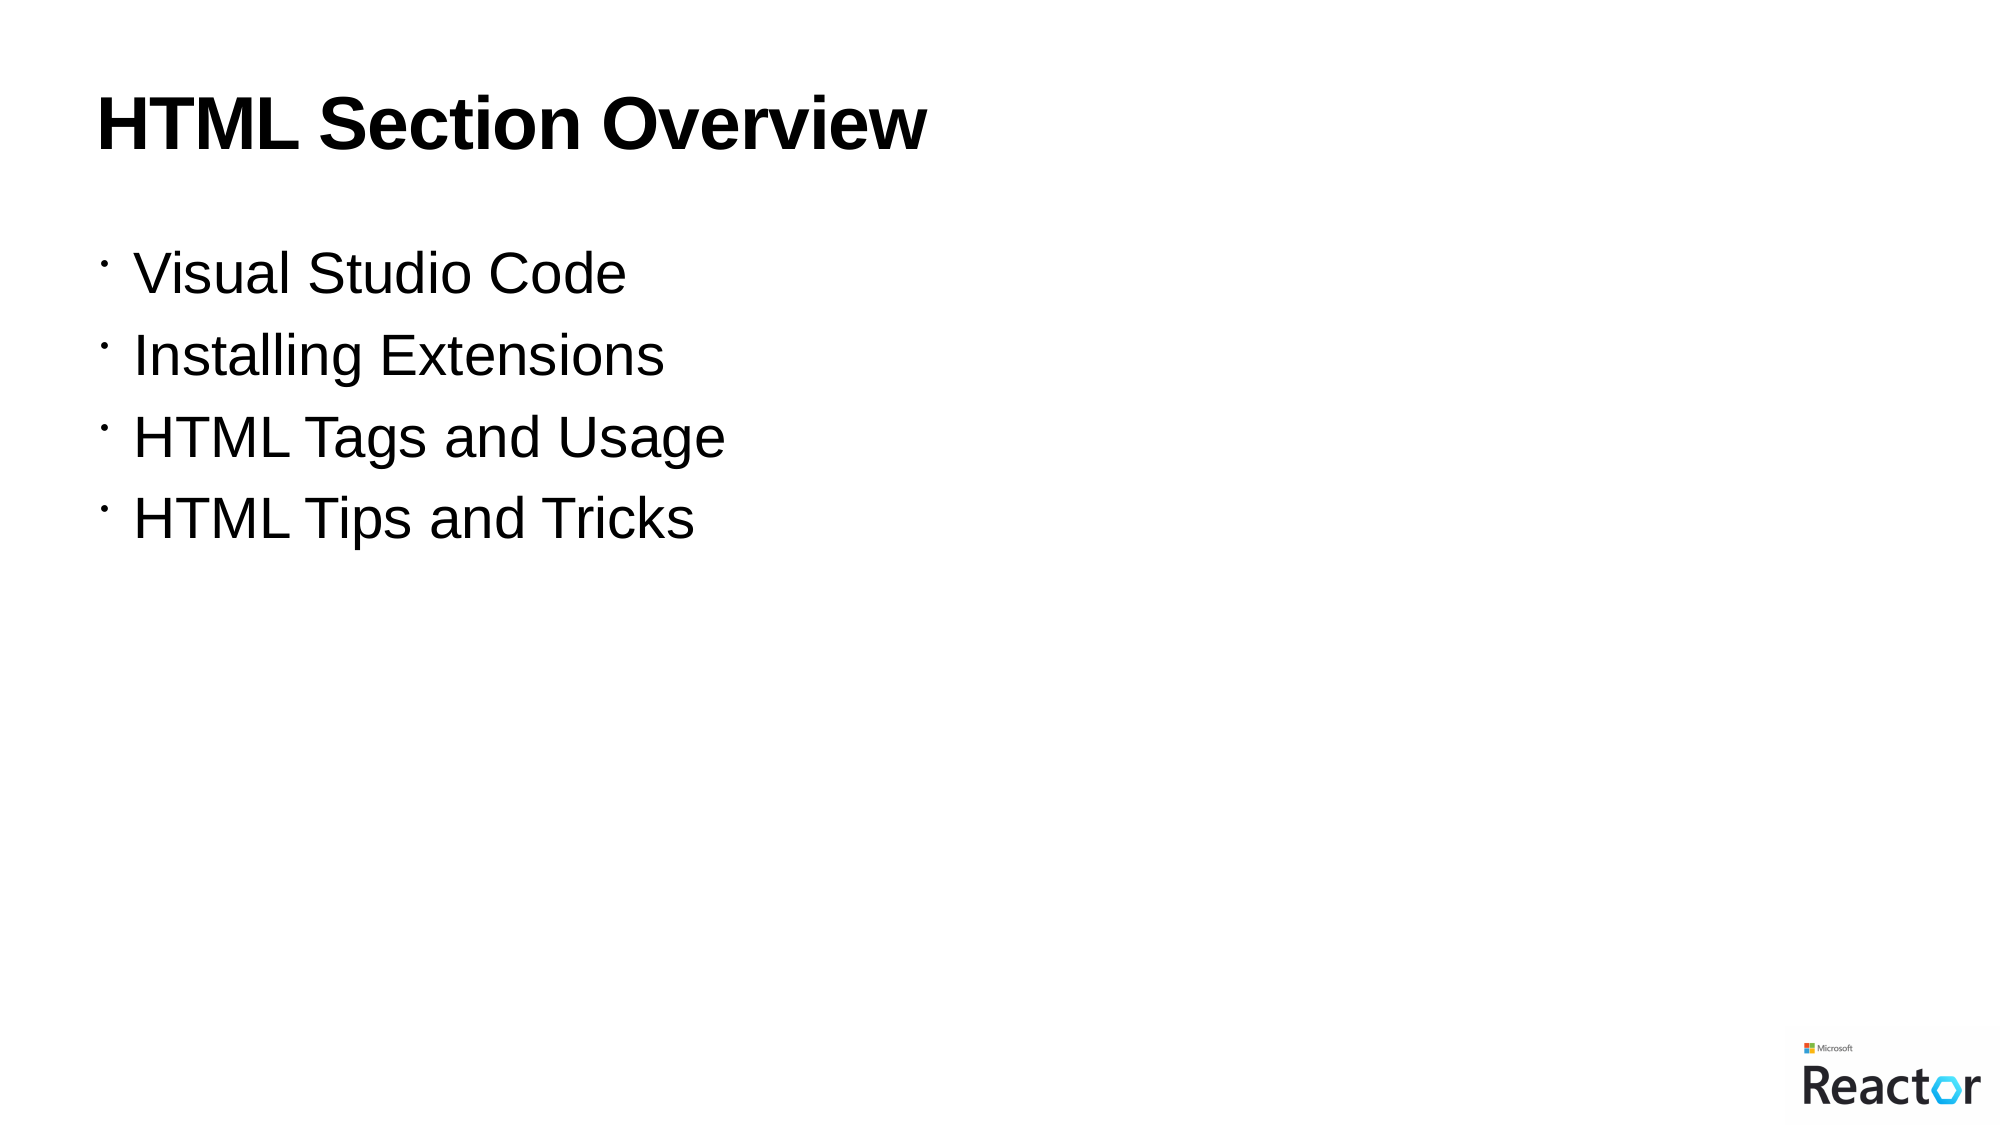

# HTML Section Overview
Visual Studio Code
Installing Extensions
HTML Tags and Usage
HTML Tips and Tricks